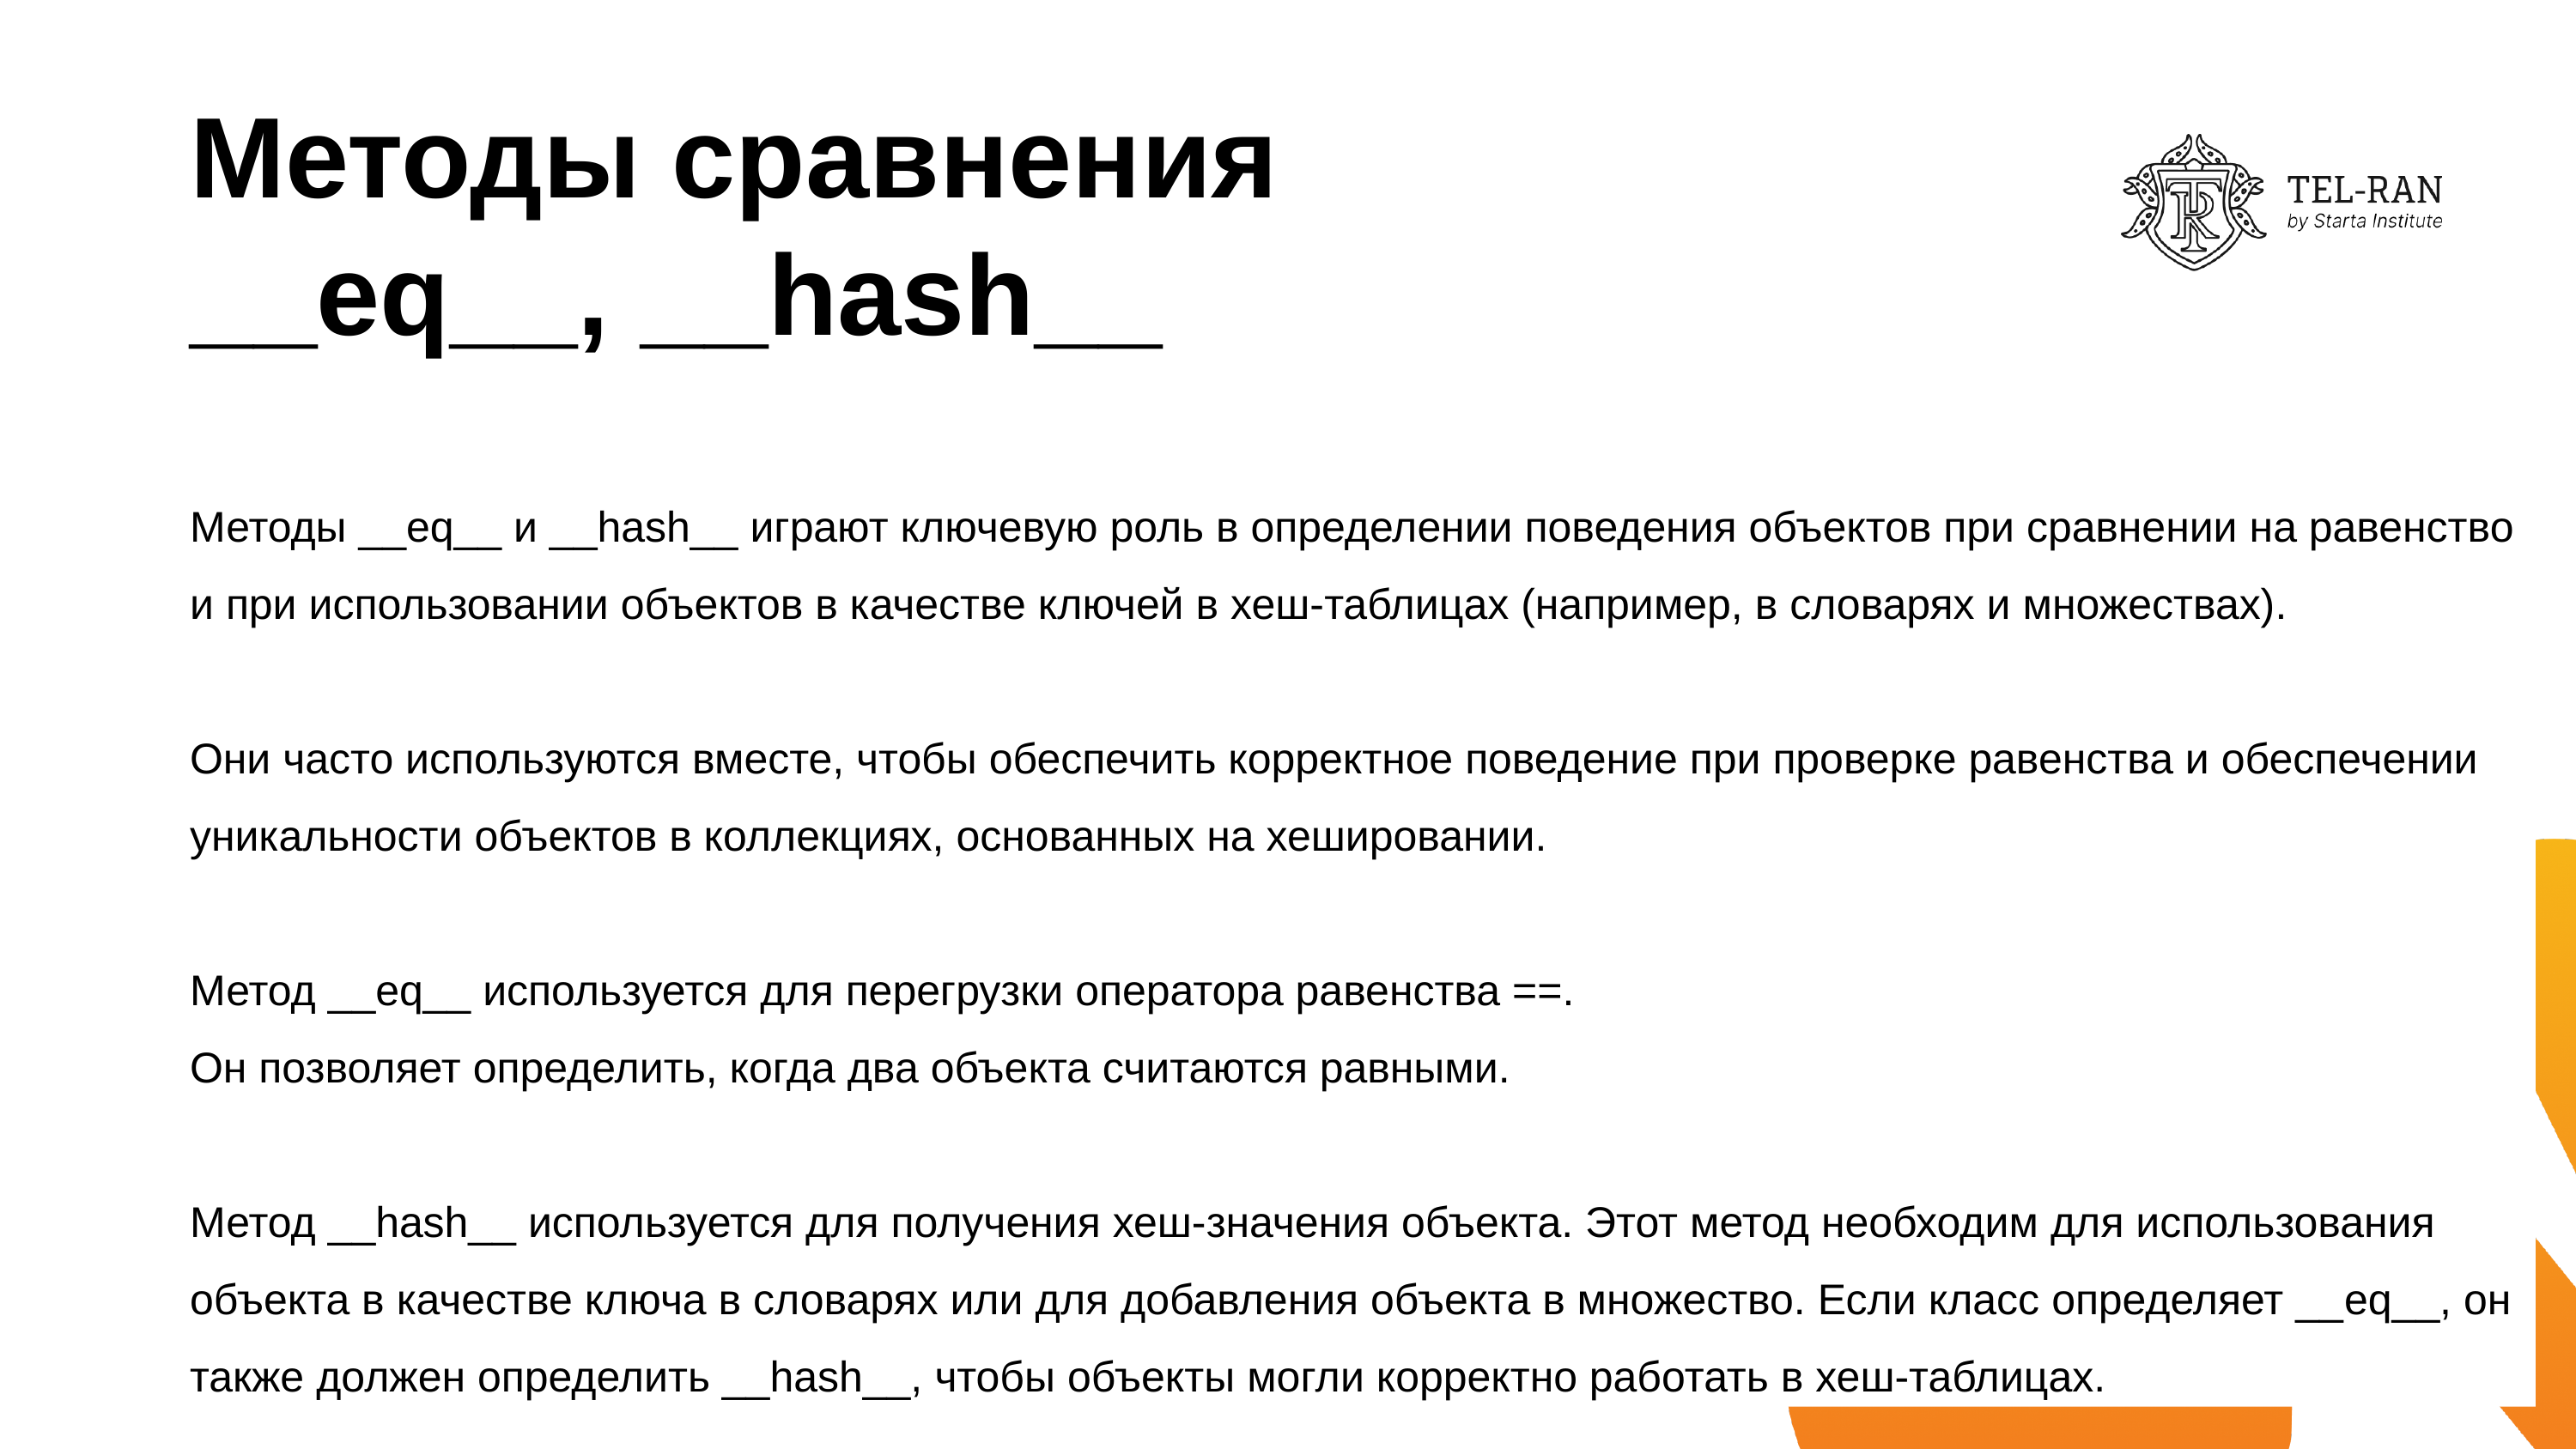

# Методы сравнения __eq__, __hash__
Методы __eq__ и __hash__ играют ключевую роль в определении поведения объектов при сравнении на равенство и при использовании объектов в качестве ключей в хеш-таблицах (например, в словарях и множествах).

Они часто используются вместе, чтобы обеспечить корректное поведение при проверке равенства и обеспечении уникальности объектов в коллекциях, основанных на хешировании.

Метод __eq__ используется для перегрузки оператора равенства ==.
Он позволяет определить, когда два объекта считаются равными.

Метод __hash__ используется для получения хеш-значения объекта. Этот метод необходим для использования объекта в качестве ключа в словарях или для добавления объекта в множество. Если класс определяет __eq__, он также должен определить __hash__, чтобы объекты могли корректно работать в хеш-таблицах.